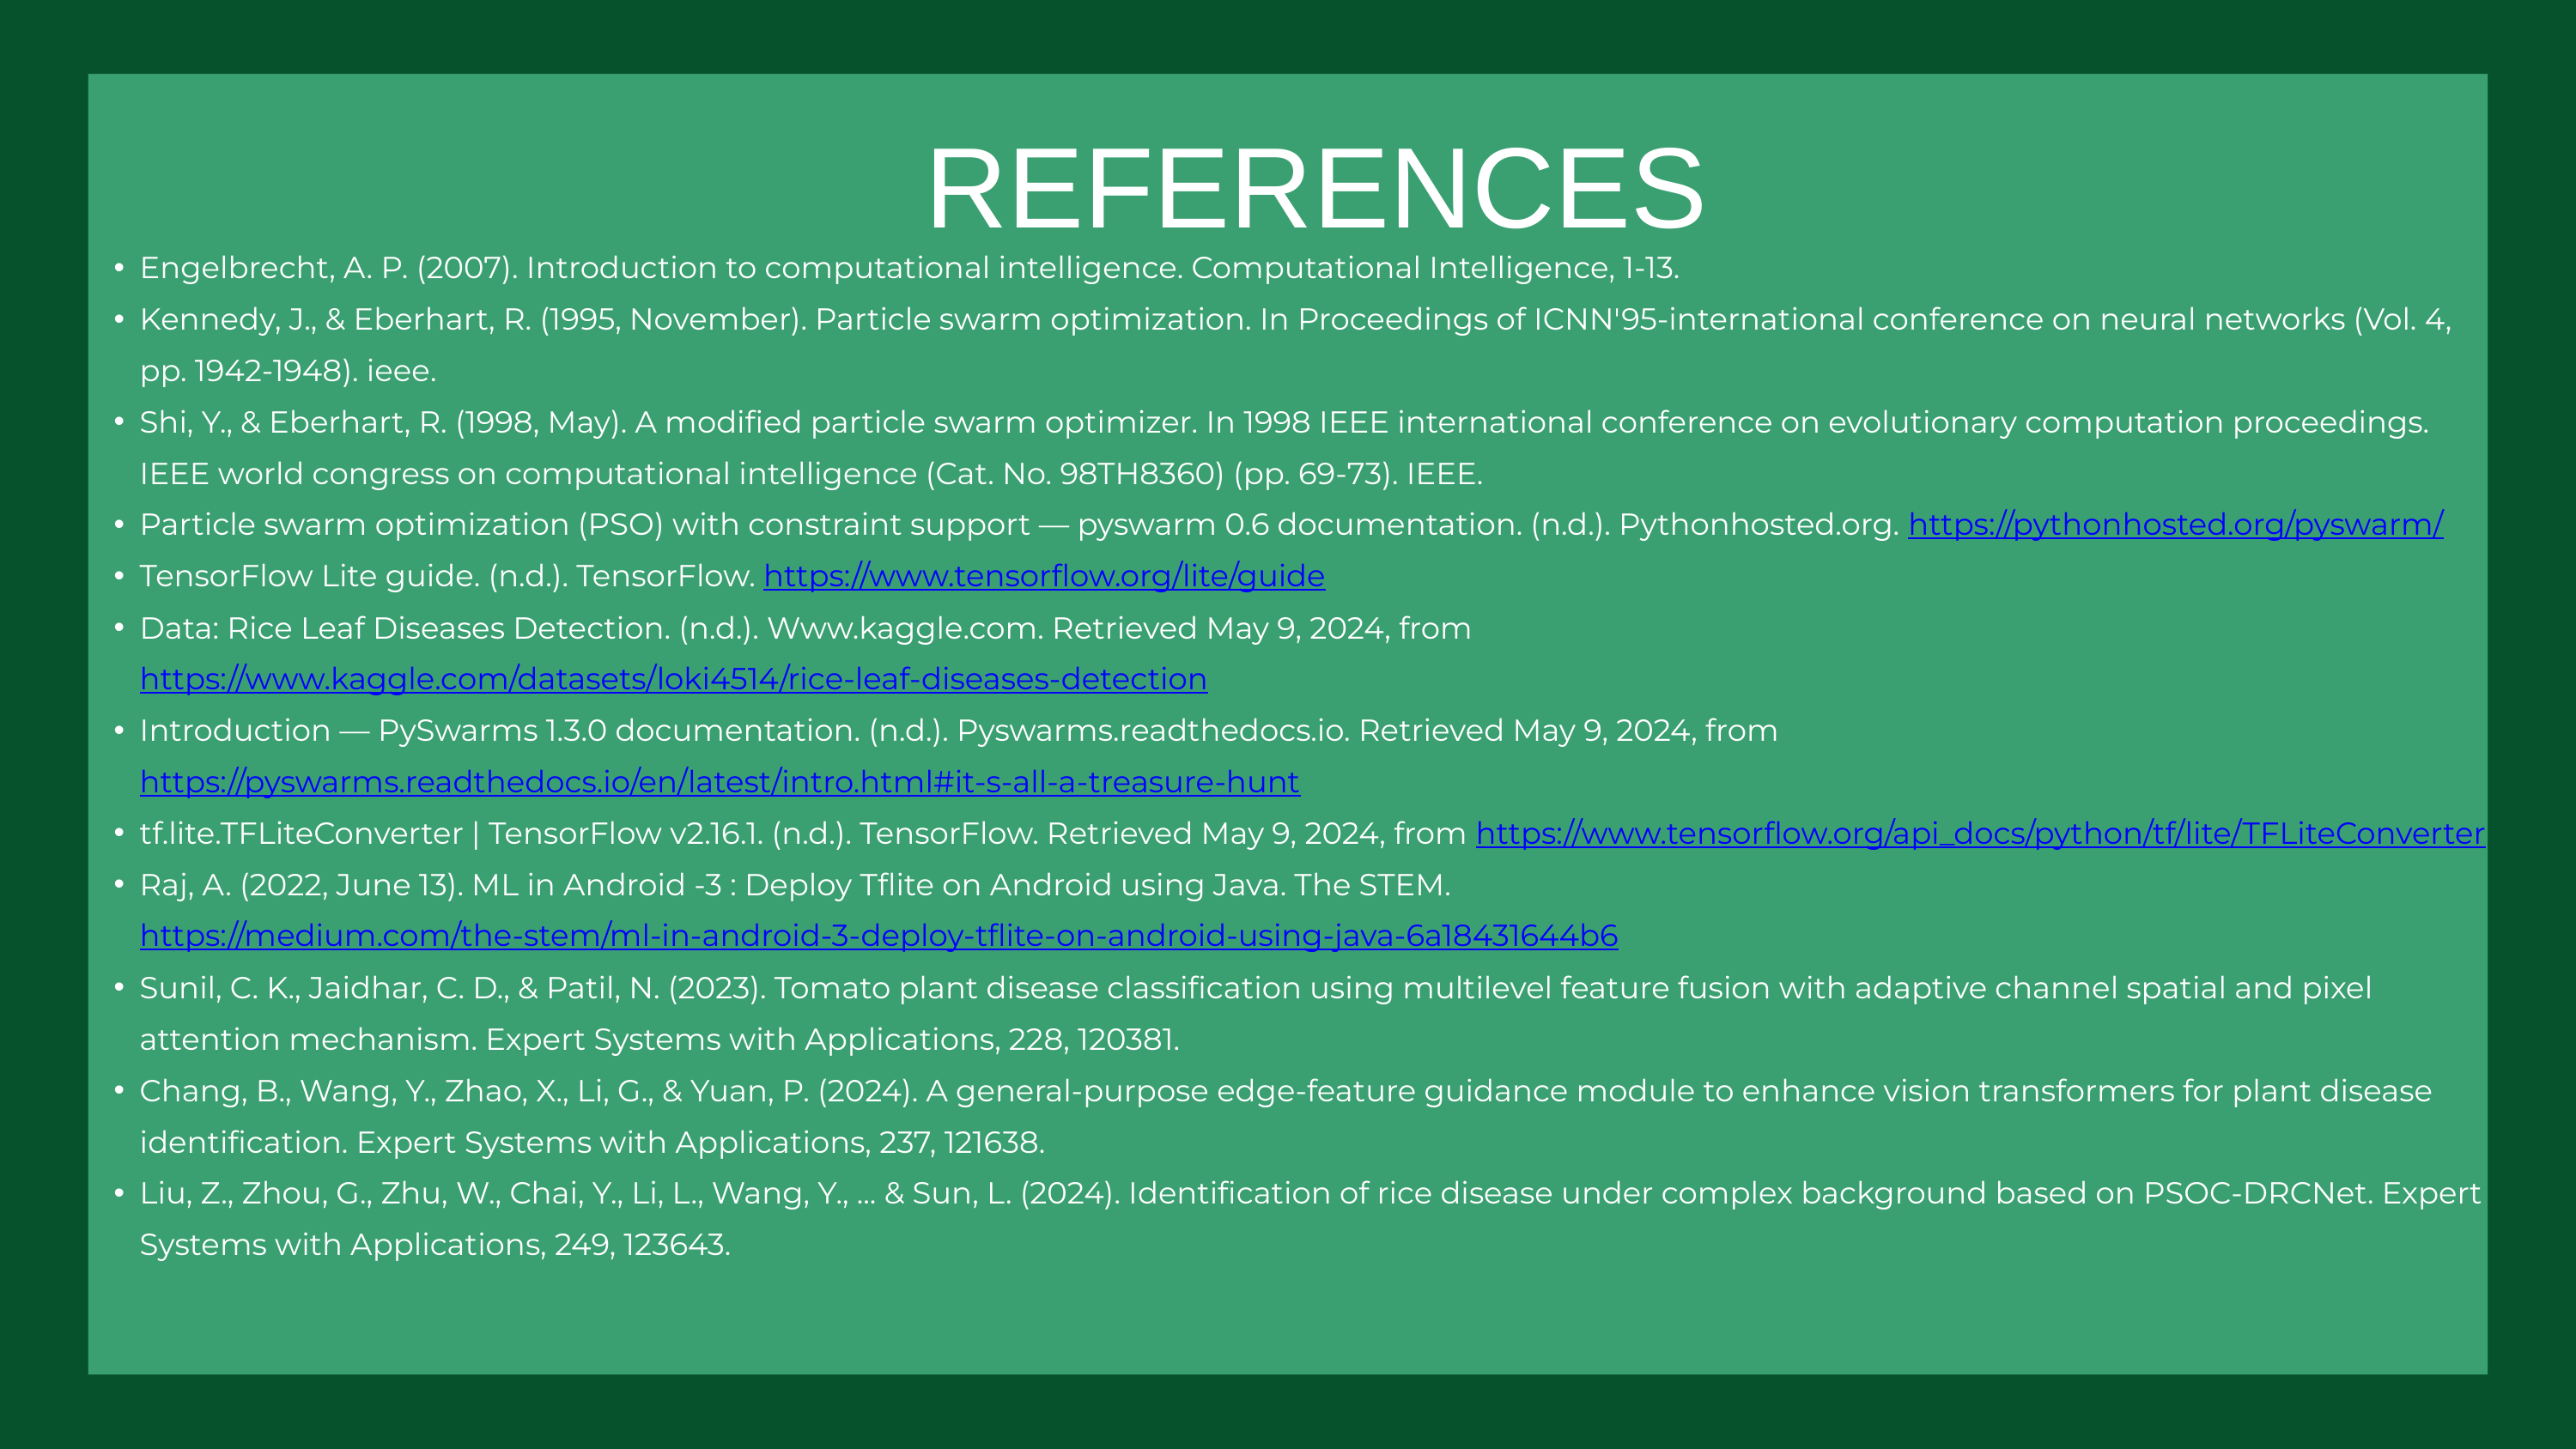

REFERENCES
Engelbrecht, A. P. (2007). Introduction to computational intelligence. Computational Intelligence, 1-13.
Kennedy, J., & Eberhart, R. (1995, November). Particle swarm optimization. In Proceedings of ICNN'95-international conference on neural networks (Vol. 4, pp. 1942-1948). ieee.
Shi, Y., & Eberhart, R. (1998, May). A modified particle swarm optimizer. In 1998 IEEE international conference on evolutionary computation proceedings. IEEE world congress on computational intelligence (Cat. No. 98TH8360) (pp. 69-73). IEEE.
Particle swarm optimization (PSO) with constraint support — pyswarm 0.6 documentation. (n.d.). Pythonhosted.org. https://pythonhosted.org/pyswarm/
TensorFlow Lite guide. (n.d.). TensorFlow. https://www.tensorflow.org/lite/guide
Data: Rice Leaf Diseases Detection. (n.d.). Www.kaggle.com. Retrieved May 9, 2024, from https://www.kaggle.com/datasets/loki4514/rice-leaf-diseases-detection
Introduction — PySwarms 1.3.0 documentation. (n.d.). Pyswarms.readthedocs.io. Retrieved May 9, 2024, from https://pyswarms.readthedocs.io/en/latest/intro.html#it-s-all-a-treasure-hunt
tf.lite.TFLiteConverter | TensorFlow v2.16.1. (n.d.). TensorFlow. Retrieved May 9, 2024, from https://www.tensorflow.org/api_docs/python/tf/lite/TFLiteConverter
Raj, A. (2022, June 13). ML in Android -3 : Deploy Tflite on Android using Java. The STEM. https://medium.com/the-stem/ml-in-android-3-deploy-tflite-on-android-using-java-6a18431644b6
Sunil, C. K., Jaidhar, C. D., & Patil, N. (2023). Tomato plant disease classification using multilevel feature fusion with adaptive channel spatial and pixel attention mechanism. Expert Systems with Applications, 228, 120381.
Chang, B., Wang, Y., Zhao, X., Li, G., & Yuan, P. (2024). A general-purpose edge-feature guidance module to enhance vision transformers for plant disease identification. Expert Systems with Applications, 237, 121638.
Liu, Z., Zhou, G., Zhu, W., Chai, Y., Li, L., Wang, Y., ... & Sun, L. (2024). Identification of rice disease under complex background based on PSOC-DRCNet. Expert Systems with Applications, 249, 123643.